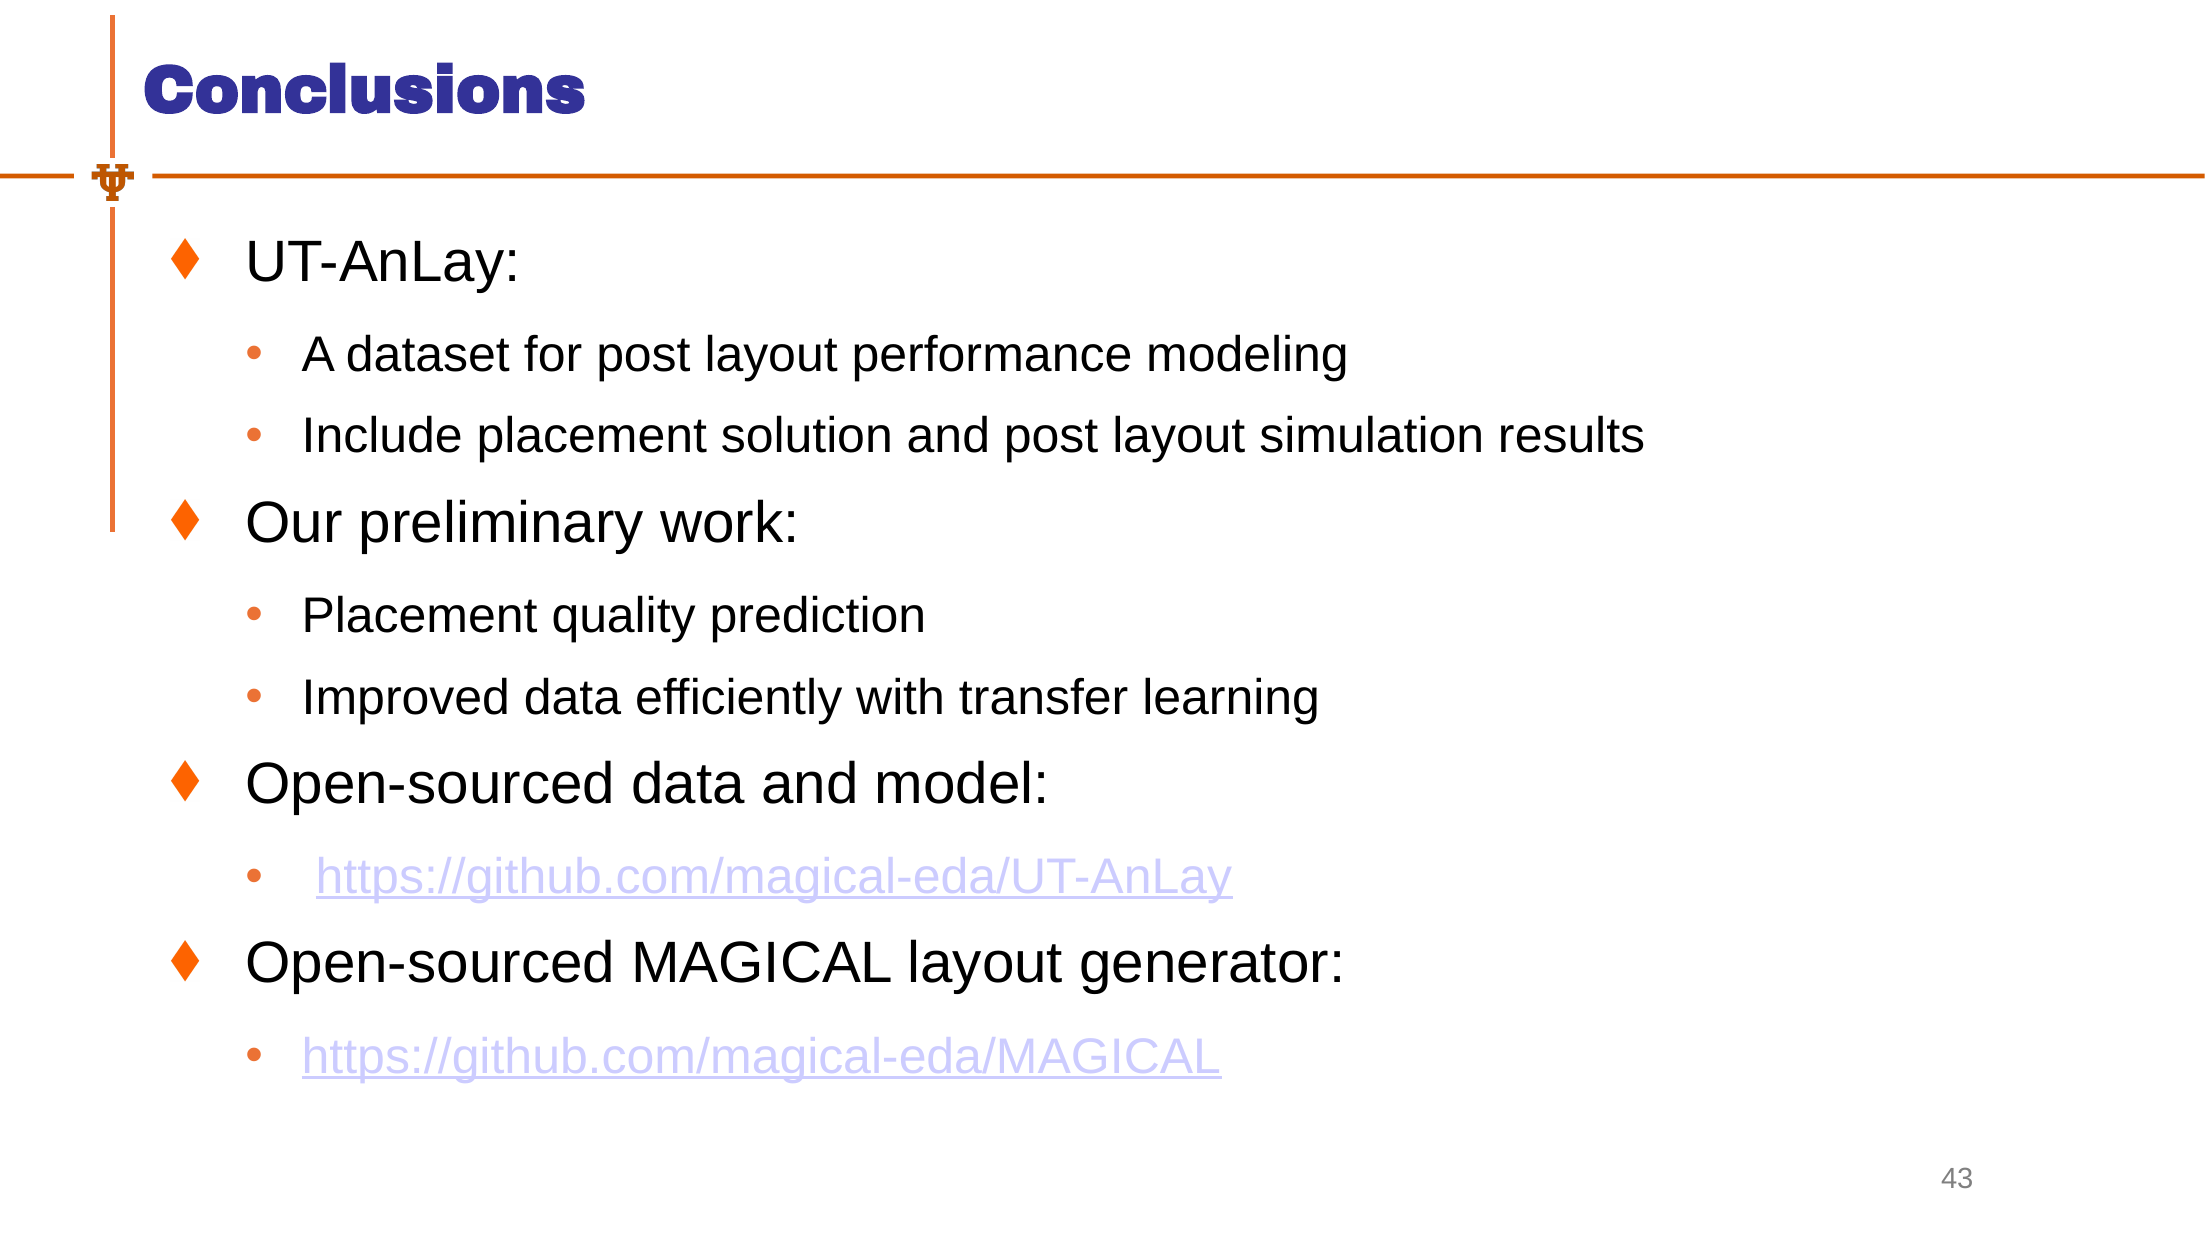

Conclusions
UT-AnLay:
A dataset for post layout performance modeling
Include placement solution and post layout simulation results
Our preliminary work:
Placement quality prediction
Improved data efficiently with transfer learning
Open-sourced data and model:
 https://github.com/magical-eda/UT-AnLay
Open-sourced MAGICAL layout generator:
https://github.com/magical-eda/MAGICAL

43